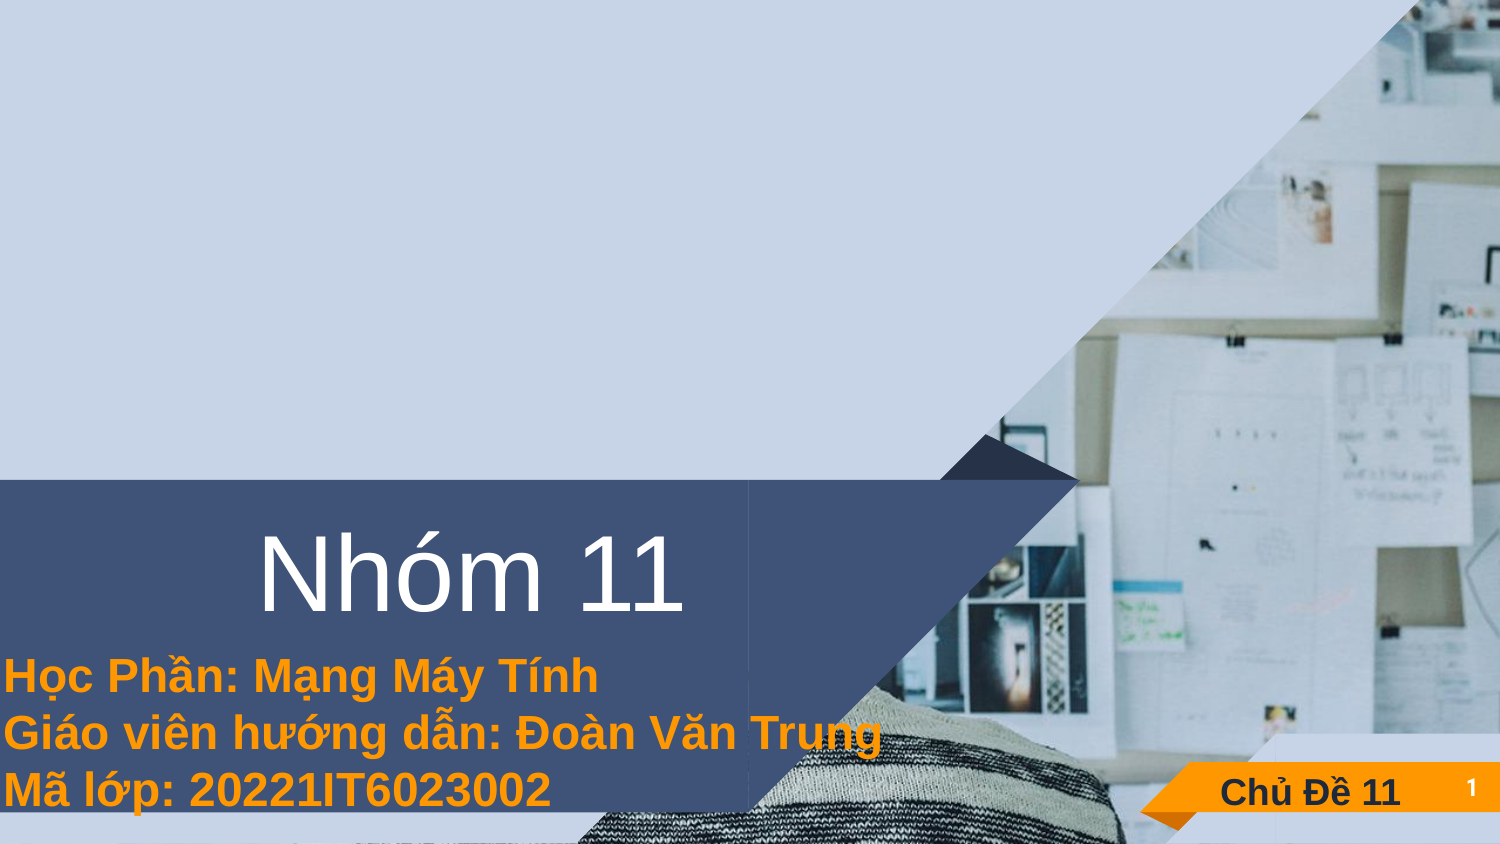

# Nhóm 11
Học Phần: Mạng Máy Tính
Giáo viên hướng dẫn: Đoàn Văn Trung
Mã lớp: 20221IT6023002
Chủ Đề 11
1